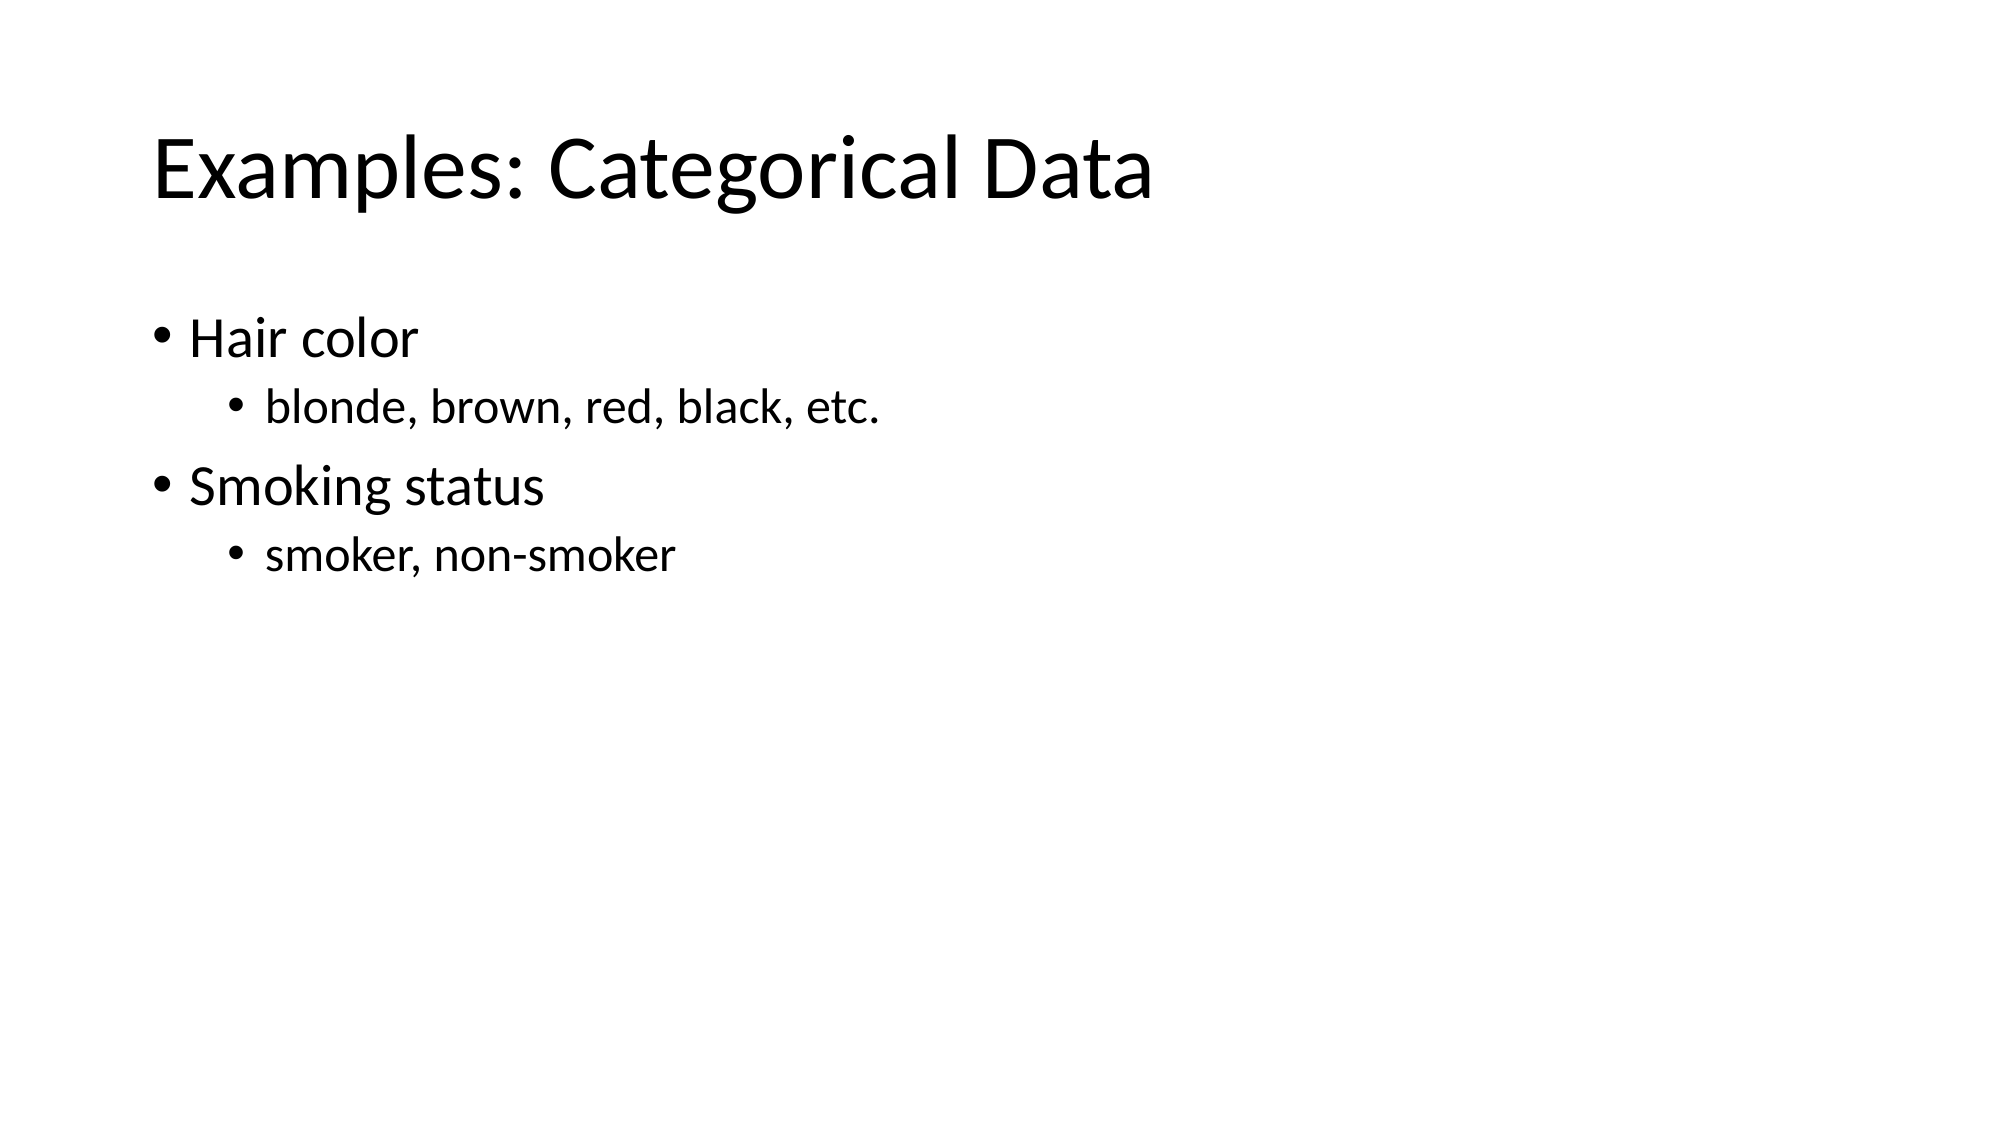

# Examples: Categorical Data
Hair color
blonde, brown, red, black, etc.
Smoking status
smoker, non-smoker